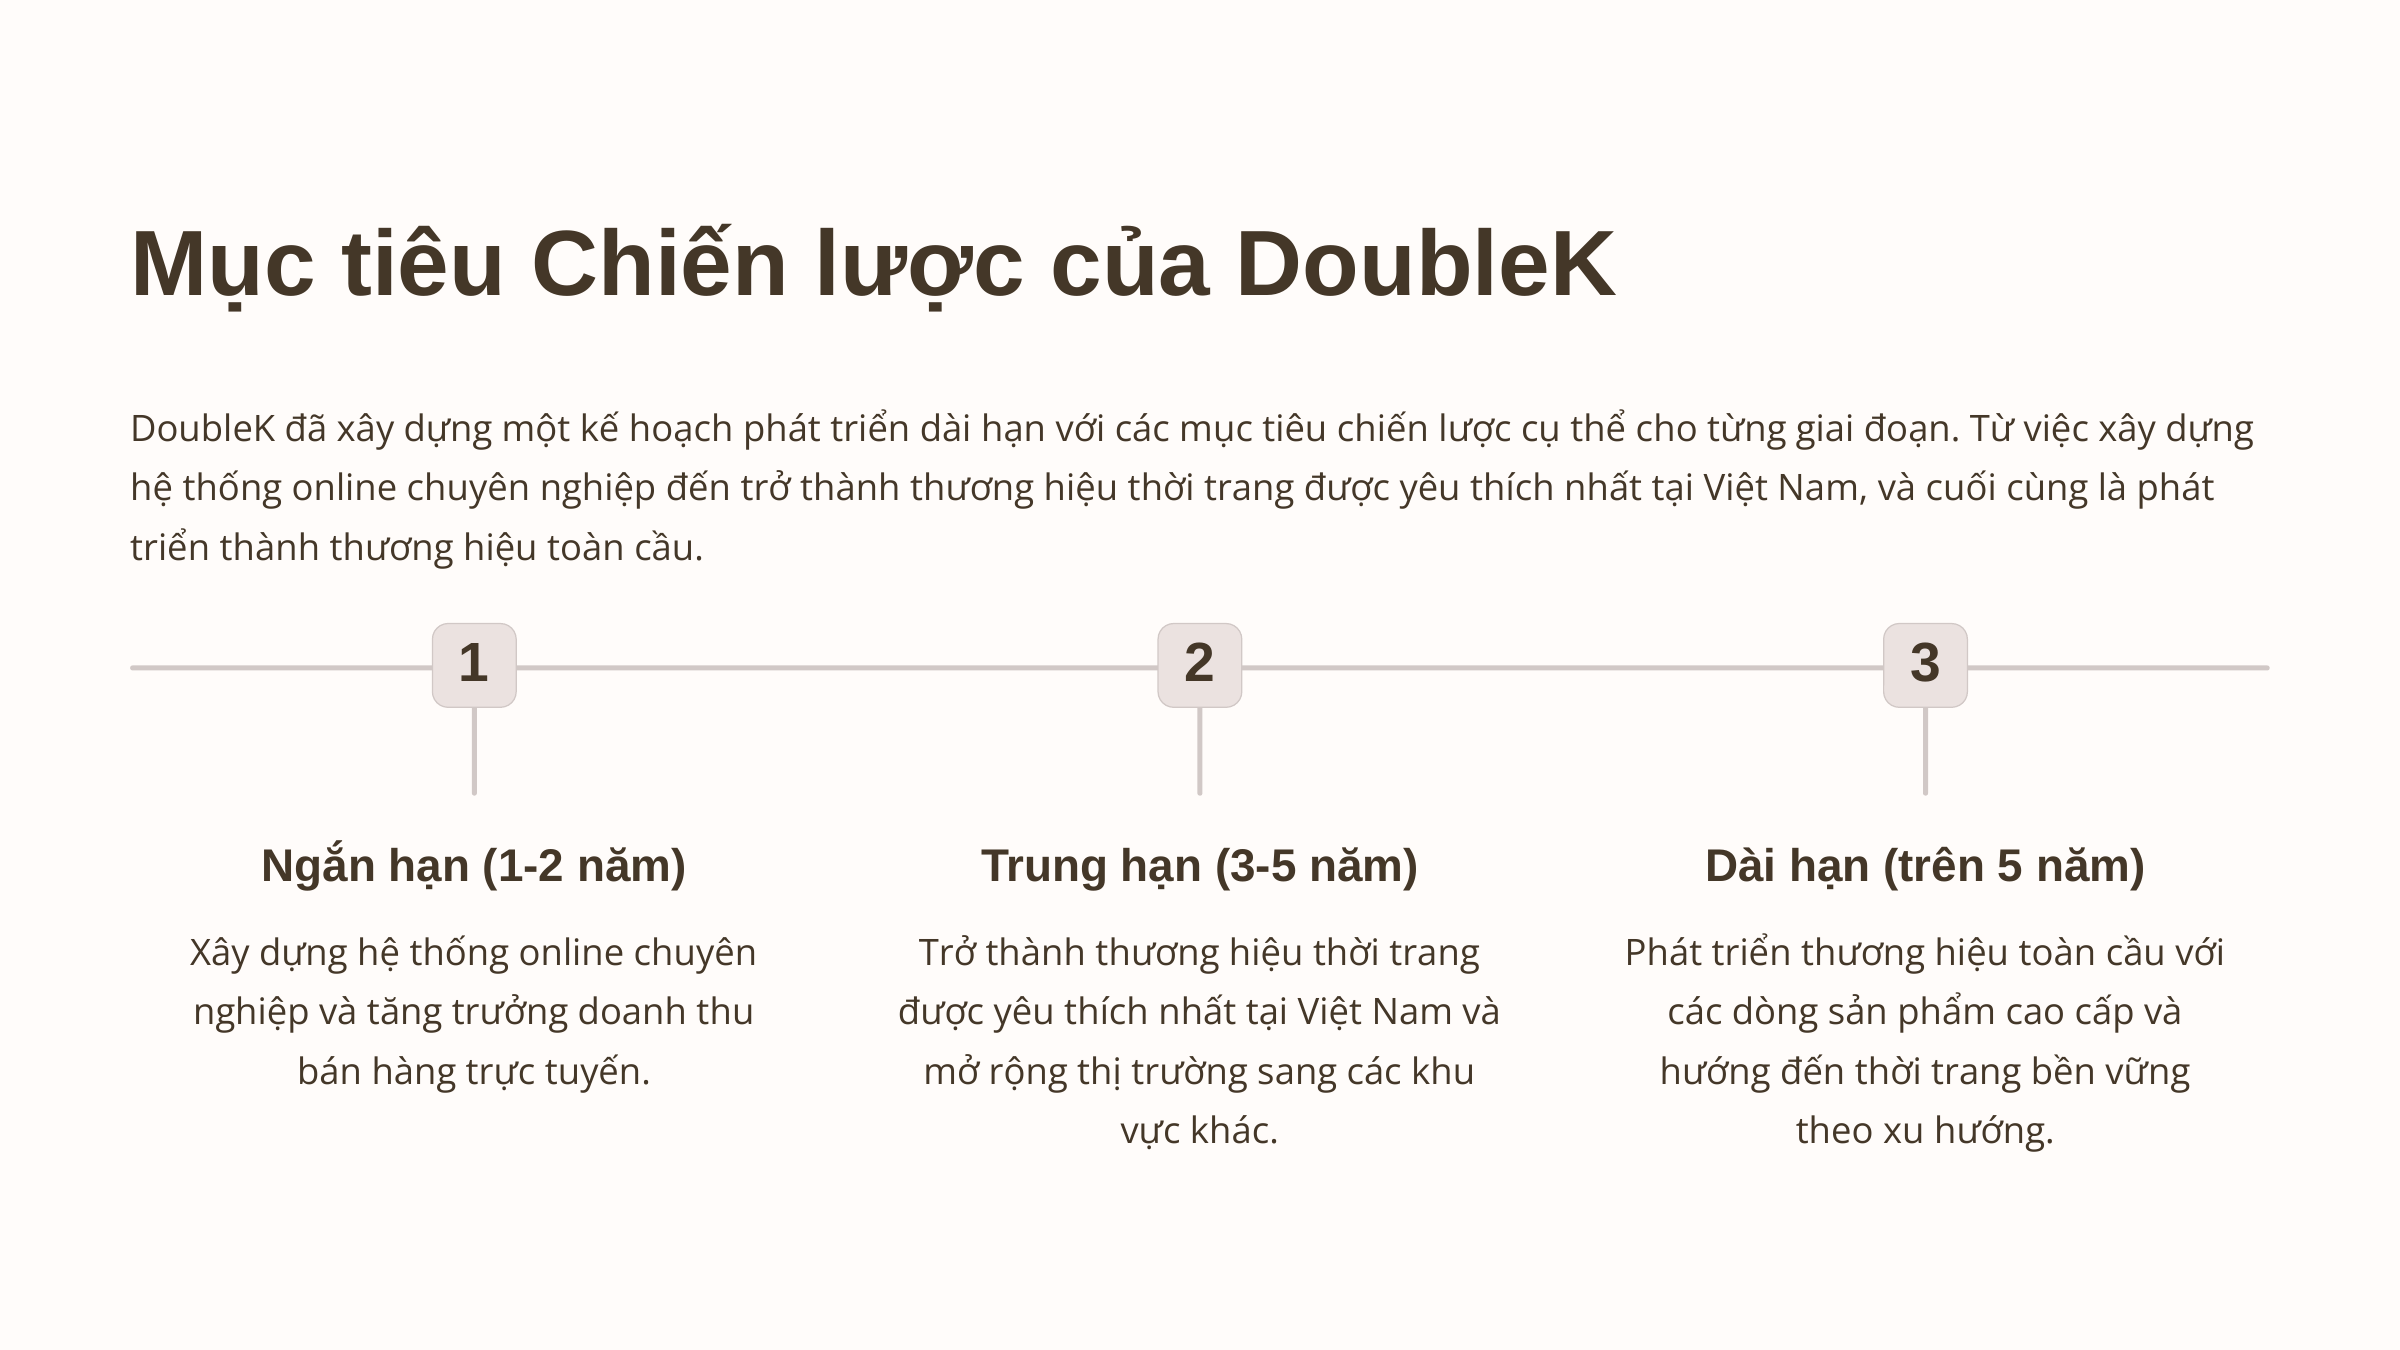

Mục tiêu Chiến lược của DoubleK
DoubleK đã xây dựng một kế hoạch phát triển dài hạn với các mục tiêu chiến lược cụ thể cho từng giai đoạn. Từ việc xây dựng hệ thống online chuyên nghiệp đến trở thành thương hiệu thời trang được yêu thích nhất tại Việt Nam, và cuối cùng là phát triển thành thương hiệu toàn cầu.

1
2
3

Ngắn hạn (1-2 năm)
Trung hạn (3-5 năm)
Dài hạn (trên 5 năm)
Xây dựng hệ thống online chuyên nghiệp và tăng trưởng doanh thu bán hàng trực tuyến.
Trở thành thương hiệu thời trang được yêu thích nhất tại Việt Nam và mở rộng thị trường sang các khu vực khác.
Phát triển thương hiệu toàn cầu với các dòng sản phẩm cao cấp và hướng đến thời trang bền vững theo xu hướng.